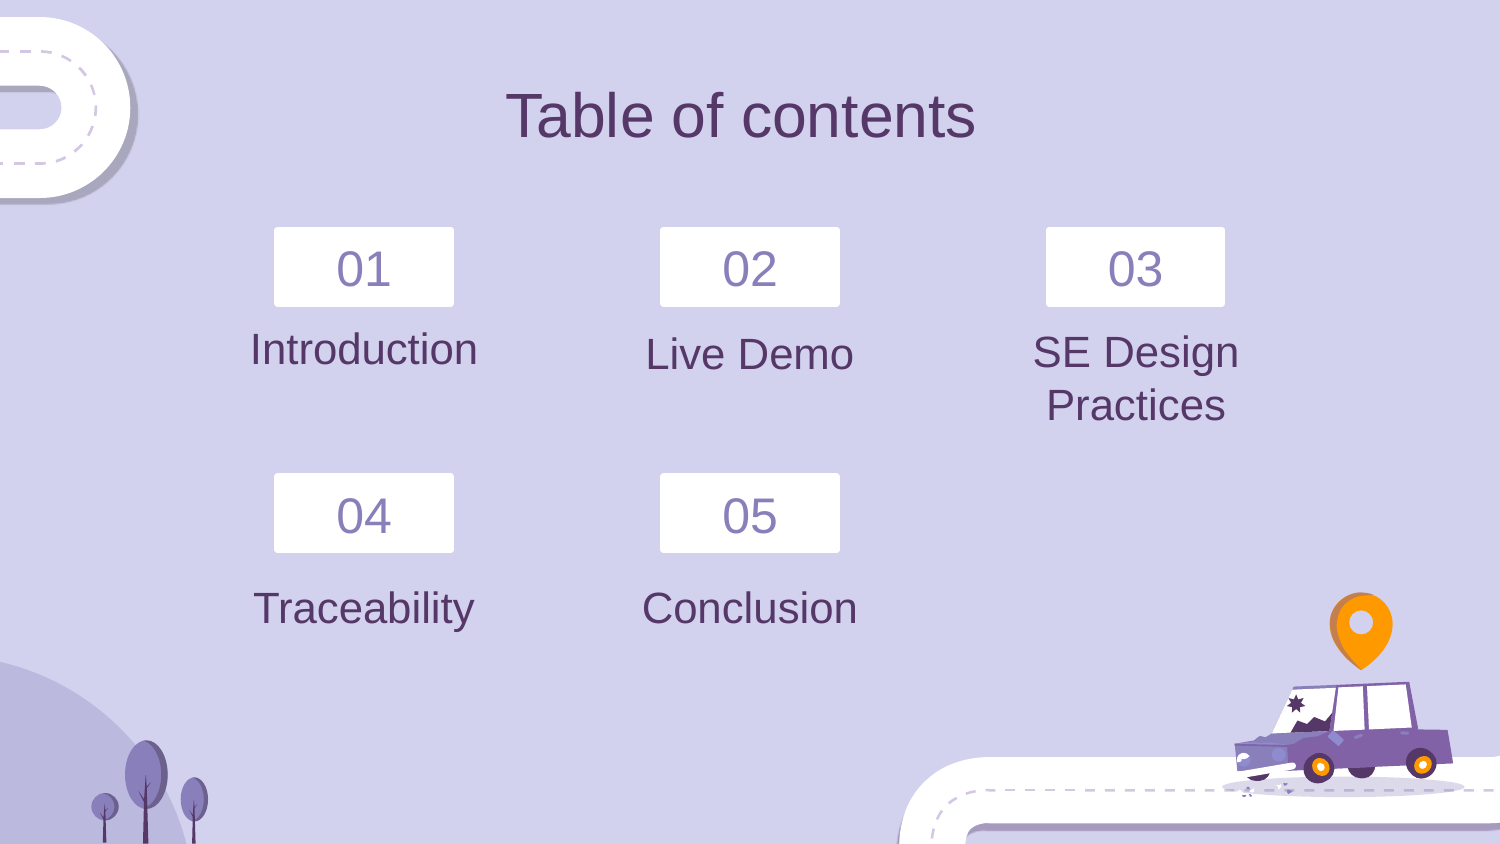

# Table of contents
01
02
03
Introduction
Live Demo
SE Design Practices
04
05
Traceability
Conclusion